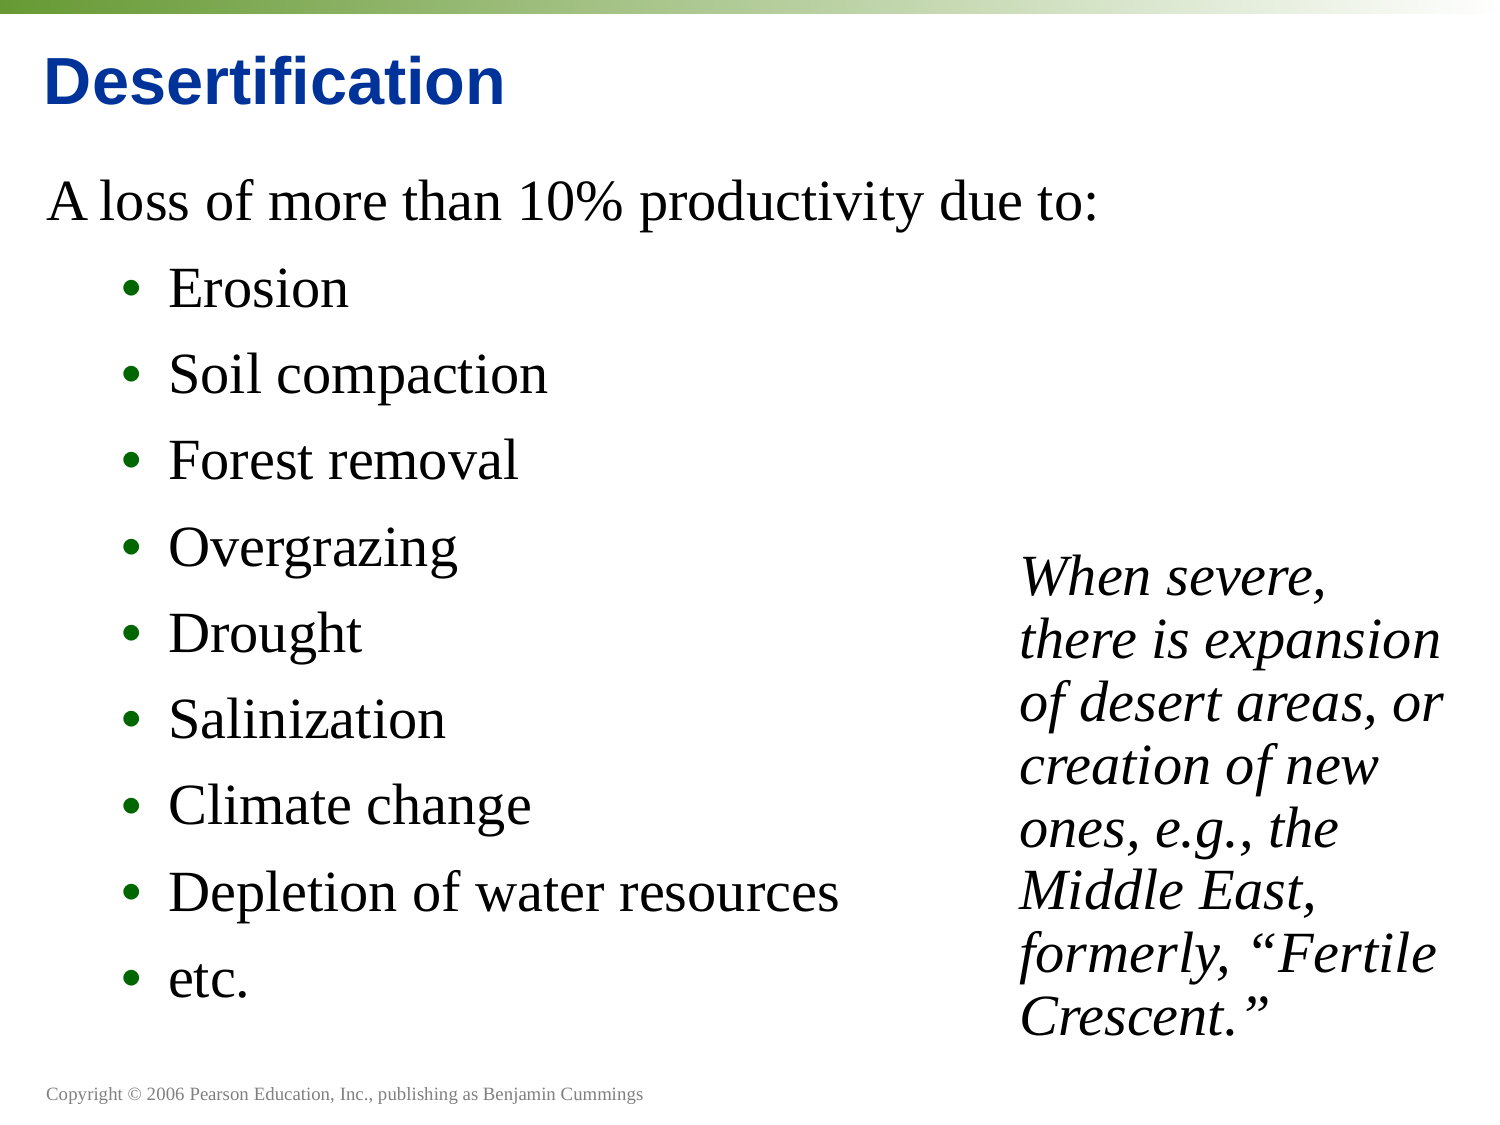

# Desertification
A loss of more than 10% productivity due to:
Erosion
Soil compaction
Forest removal
Overgrazing
Drought
Salinization
Climate change
Depletion of water resources
etc.
When severe,  there is expansion of desert areas, or creation of new ones, e.g., the Middle East, formerly, “Fertile Crescent.”